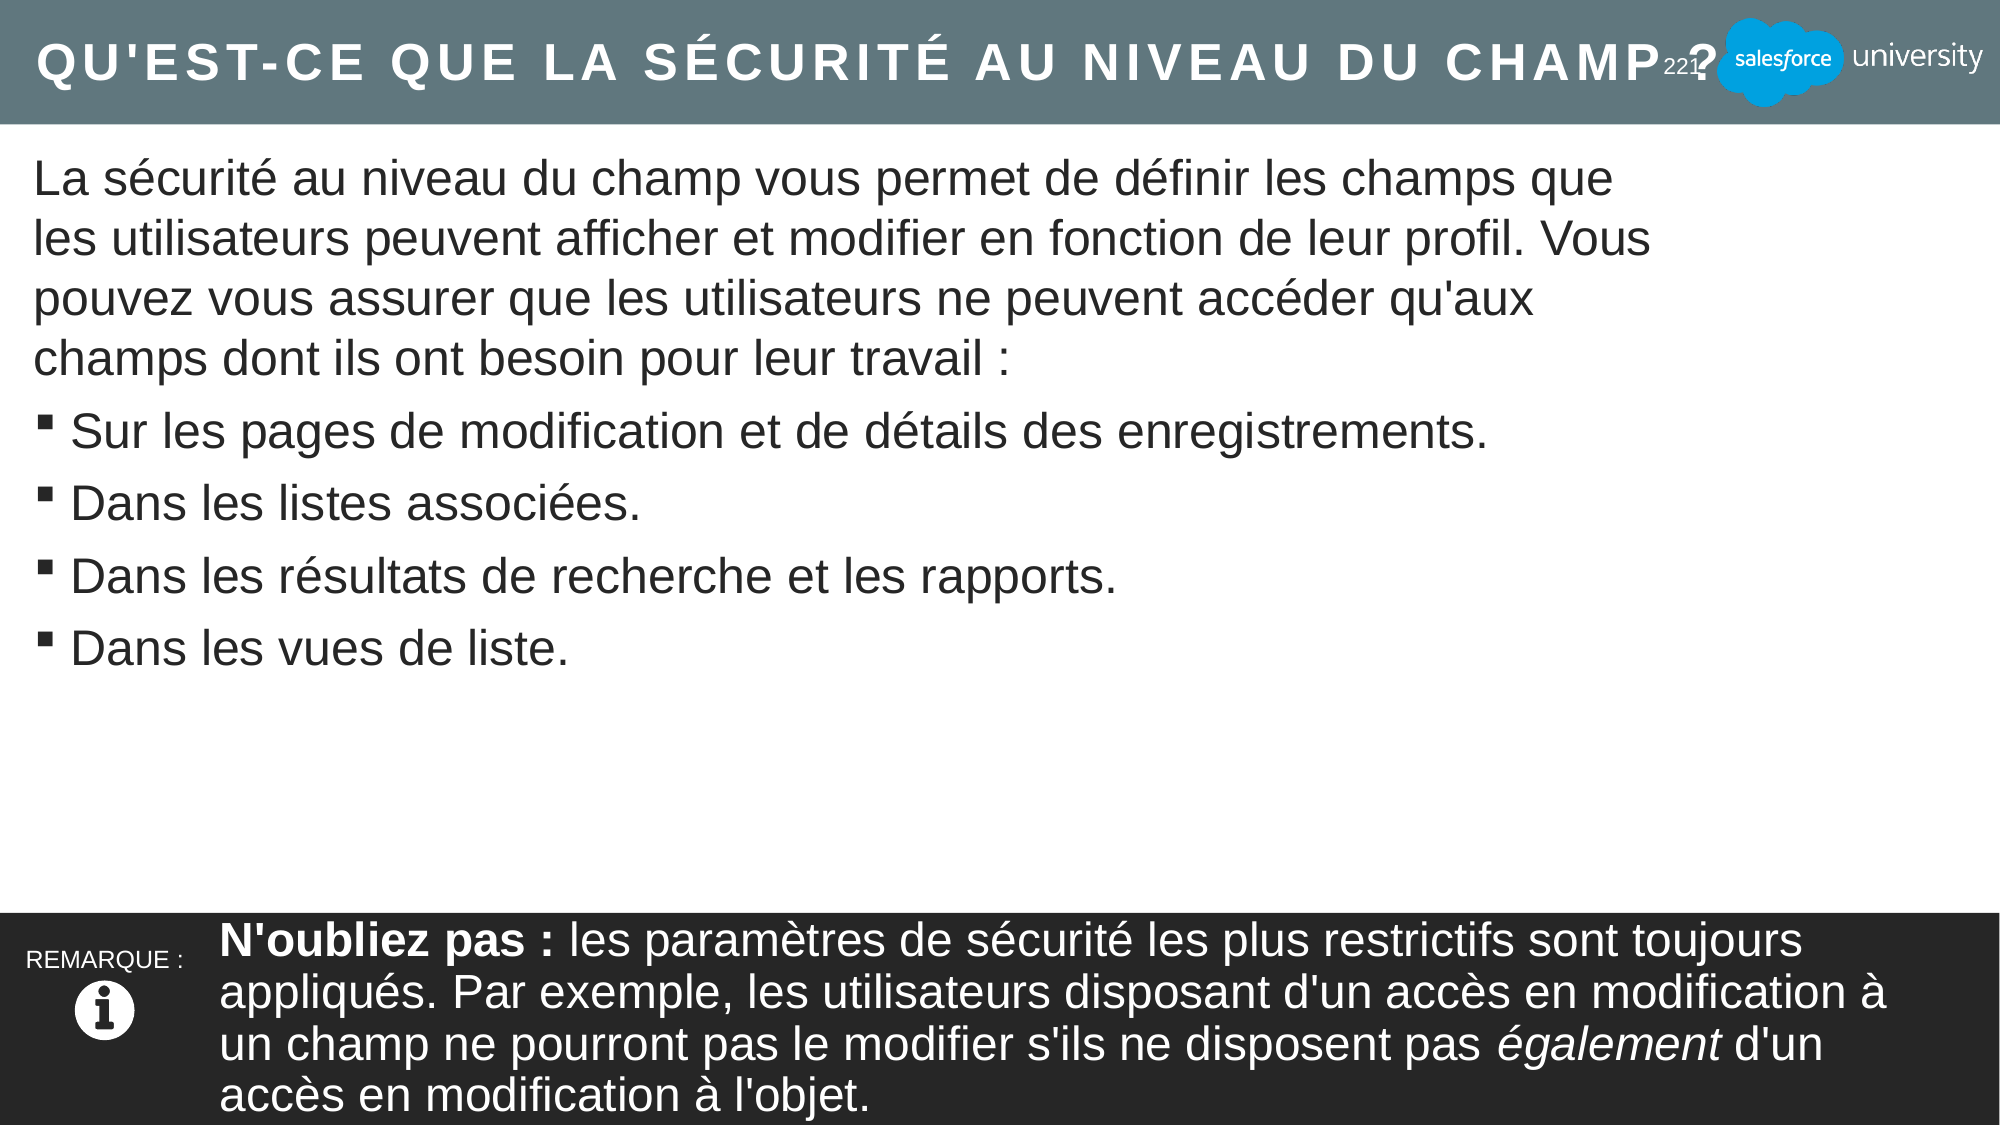

# Qu'est-ce que la sécurité au niveau du champ ?
221
La sécurité au niveau du champ vous permet de définir les champs que les utilisateurs peuvent afficher et modifier en fonction de leur profil. Vous pouvez vous assurer que les utilisateurs ne peuvent accéder qu'aux champs dont ils ont besoin pour leur travail :
Sur les pages de modification et de détails des enregistrements.
Dans les listes associées.
Dans les résultats de recherche et les rapports.
Dans les vues de liste.
N'oubliez pas : les paramètres de sécurité les plus restrictifs sont toujours appliqués. Par exemple, les utilisateurs disposant d'un accès en modification à un champ ne pourront pas le modifier s'ils ne disposent pas également d'un accès en modification à l'objet.
REMARQUE :